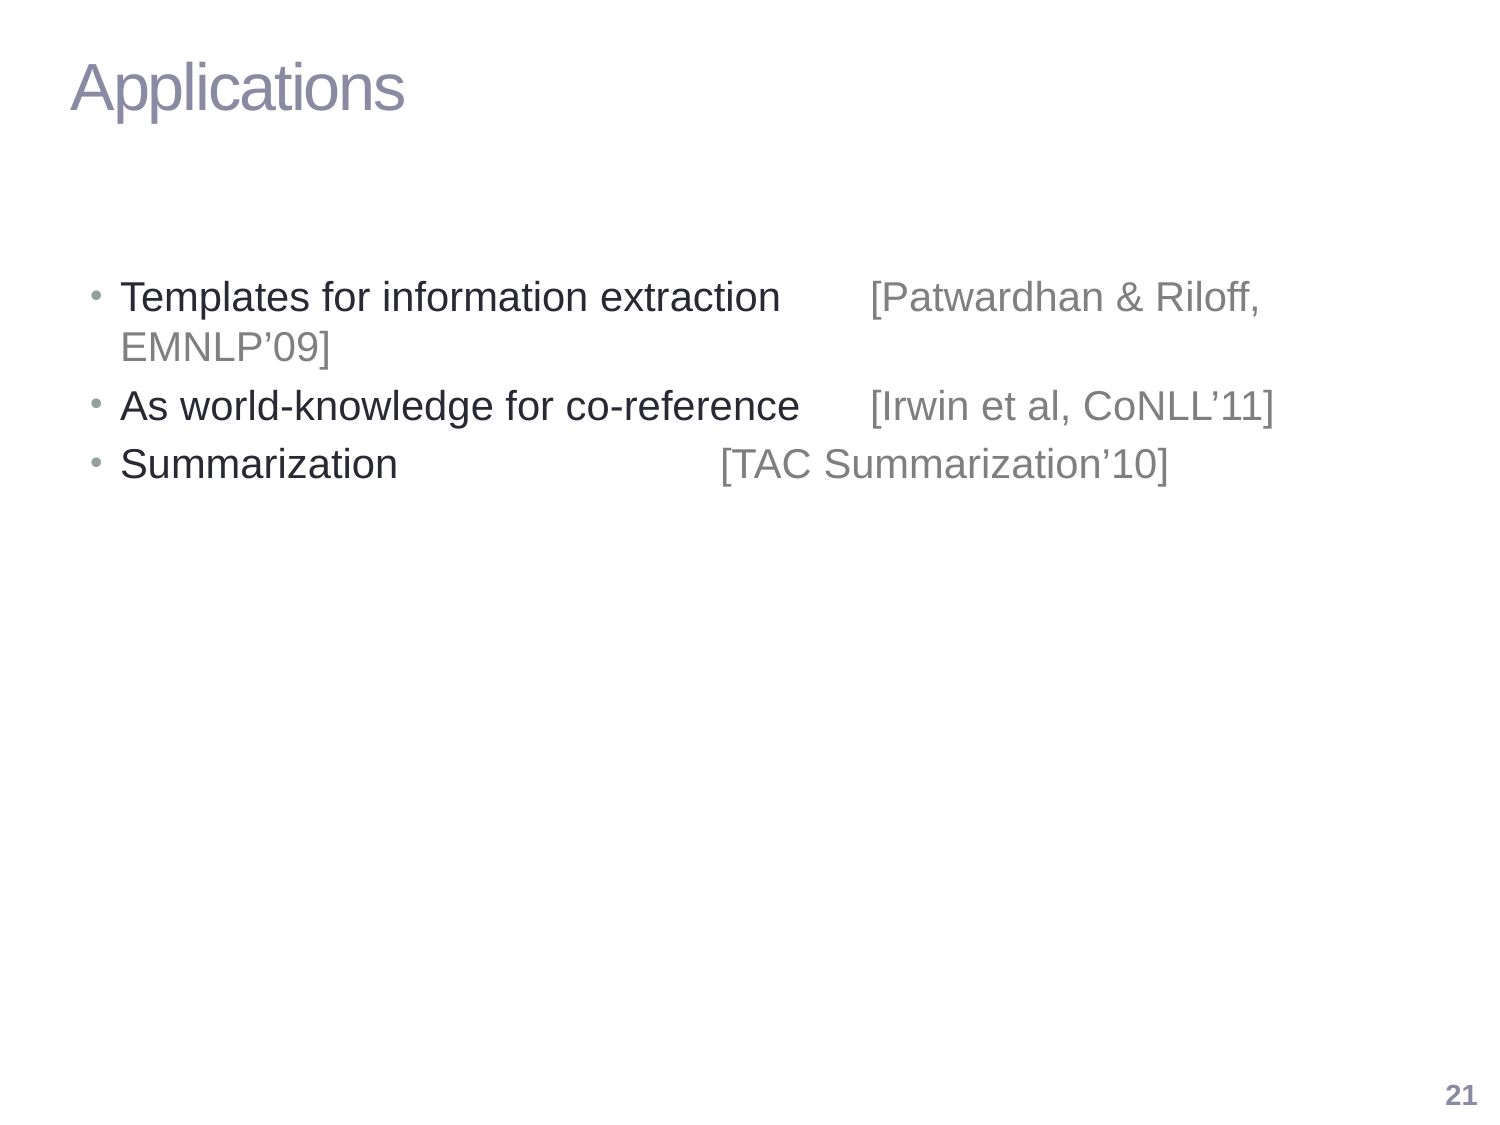

# Applications
Templates for information extraction 	[Patwardhan & Riloff, EMNLP’09]
As world-knowledge for co-reference  	[Irwin et al, CoNLL’11]
Summarization		 	[TAC Summarization’10]

21